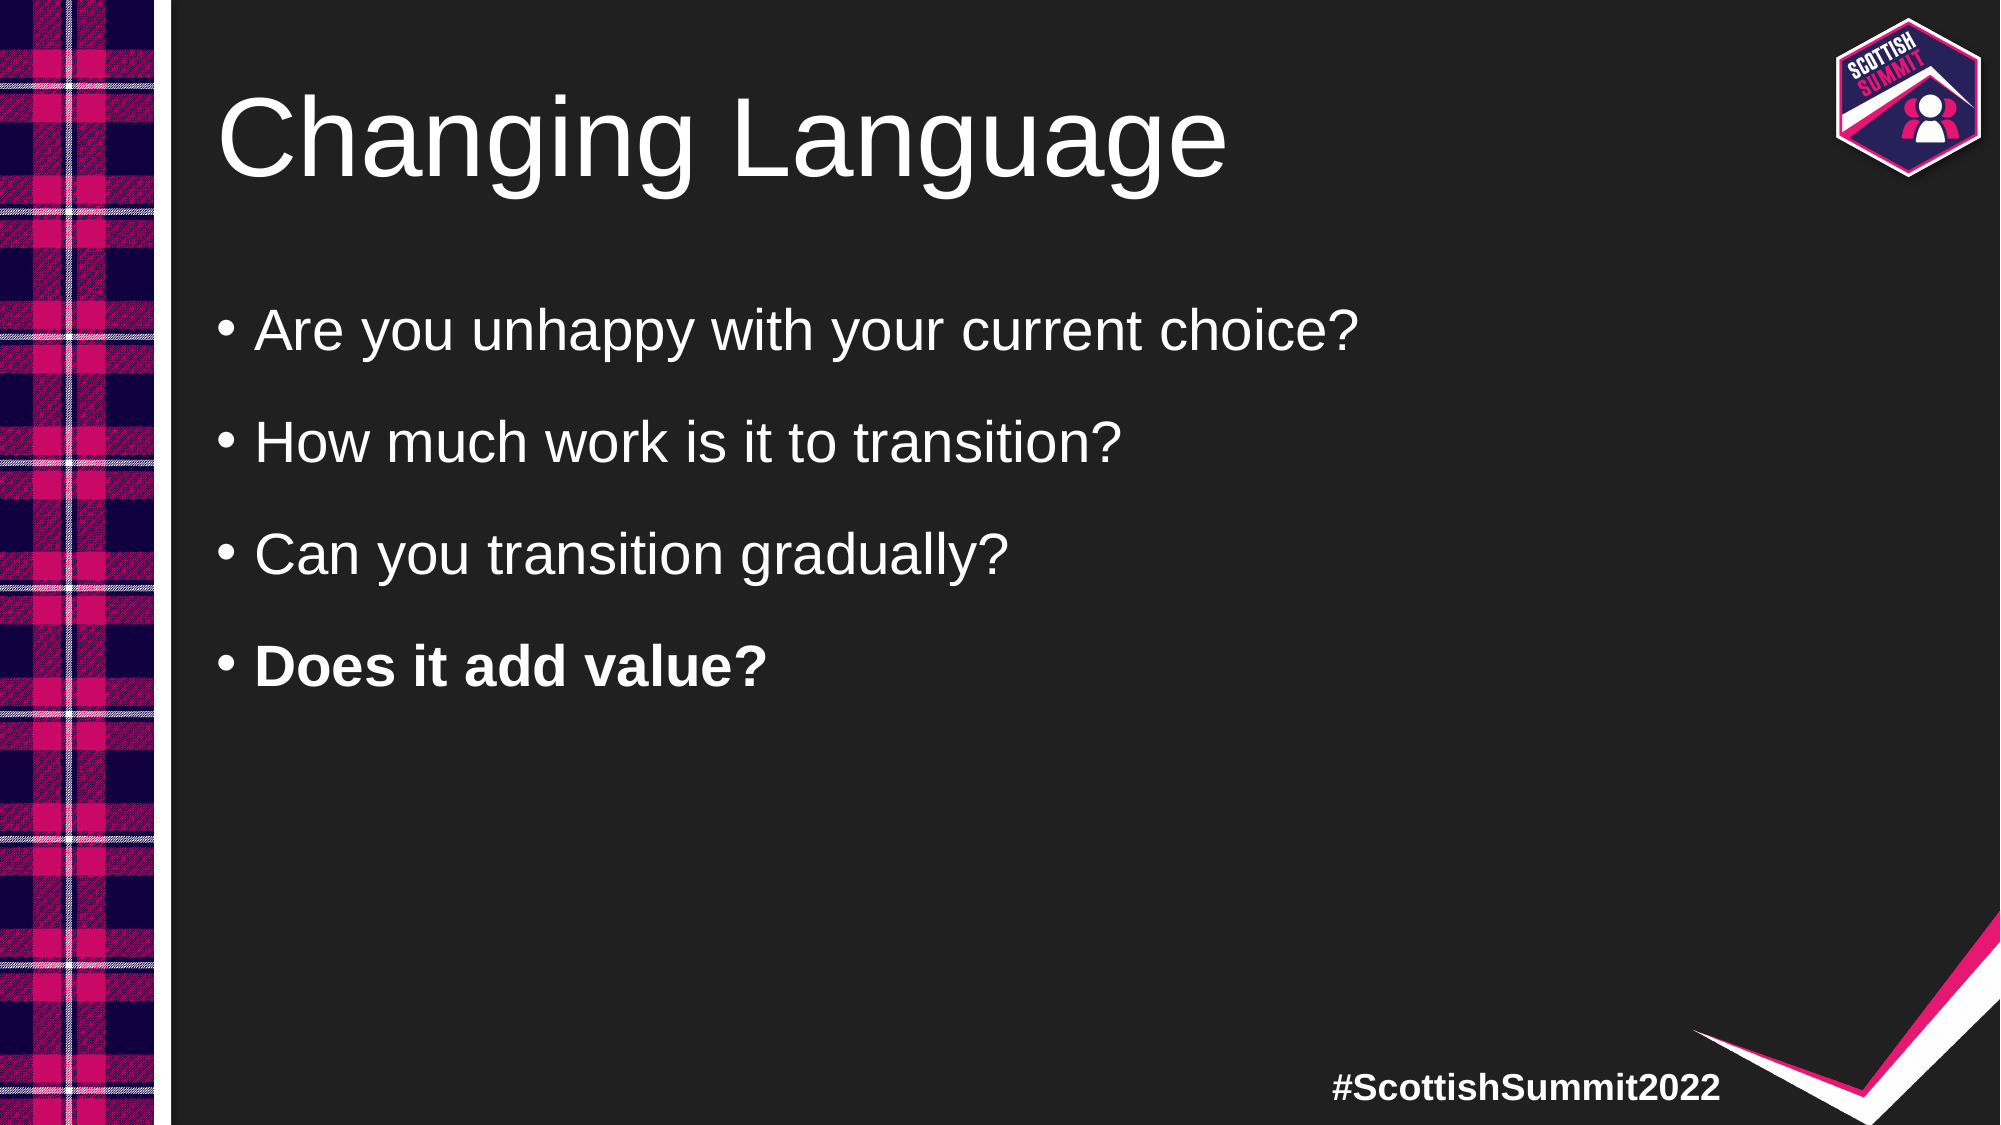

# Changing Language
Are you unhappy with your current choice?
How much work is it to transition?
Can you transition gradually?
Does it add value?